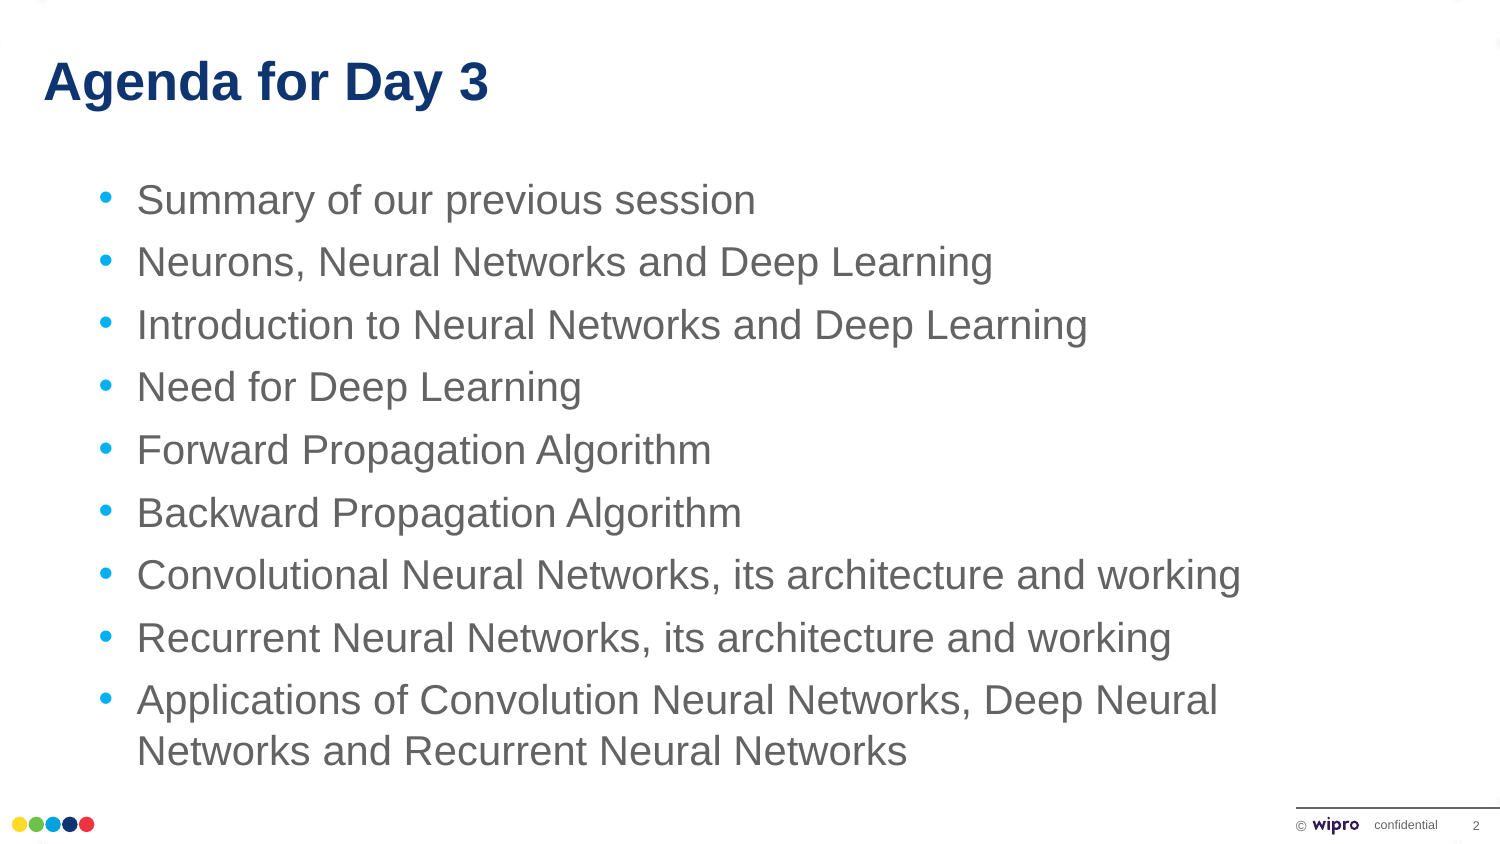

# Agenda for Day 3
Summary of our previous session
Neurons, Neural Networks and Deep Learning
Introduction to Neural Networks and Deep Learning
Need for Deep Learning
Forward Propagation Algorithm
Backward Propagation Algorithm
Convolutional Neural Networks, its architecture and working
Recurrent Neural Networks, its architecture and working
Applications of Convolution Neural Networks, Deep Neural Networks and Recurrent Neural Networks